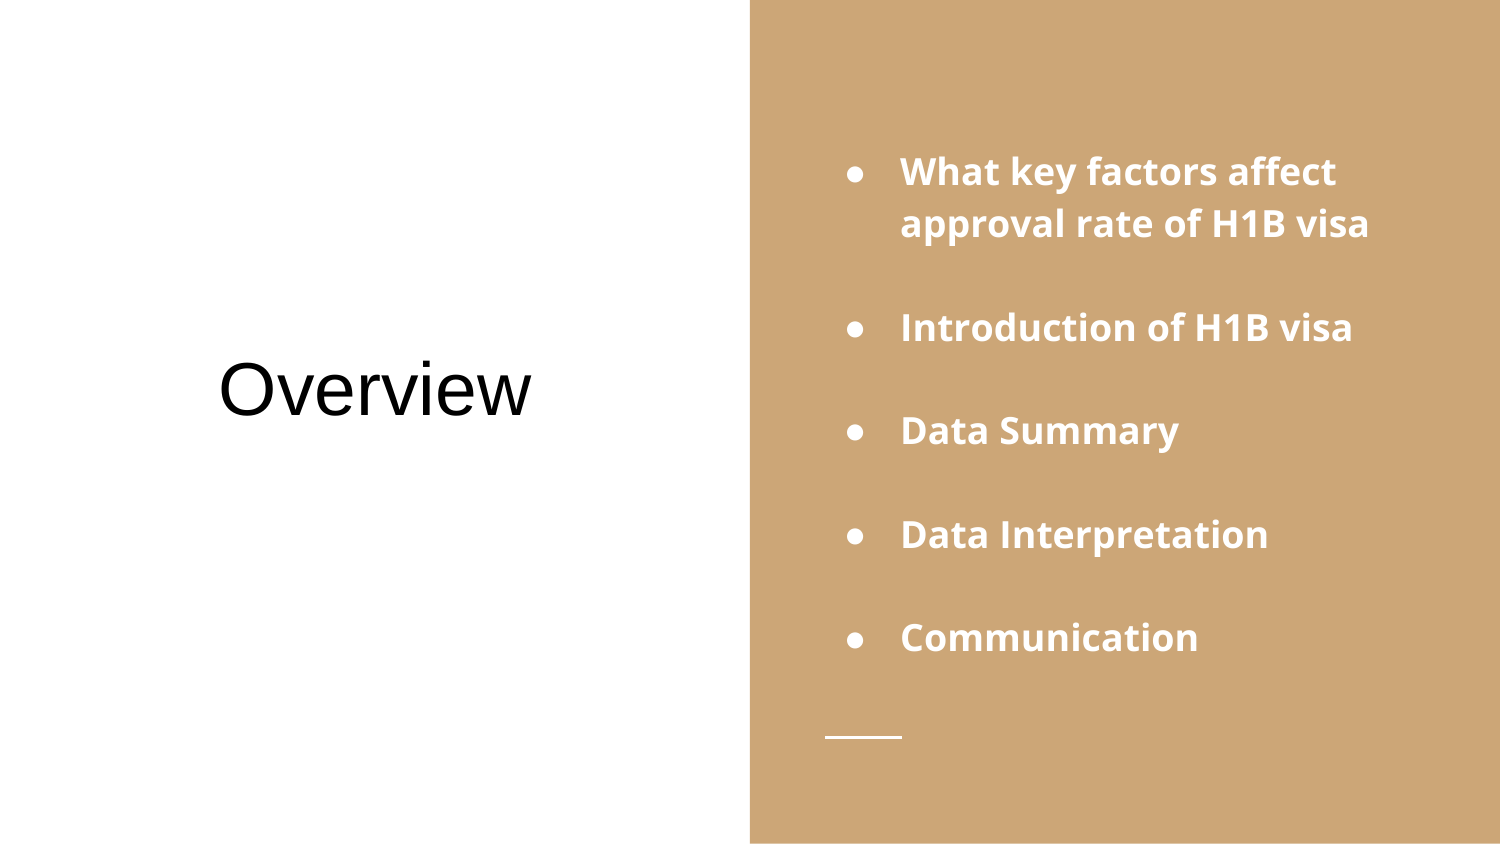

What key factors affect approval rate of H1B visa

Introduction of H1B visa

Data Summary

Data Interpretation

Communication

# Overview